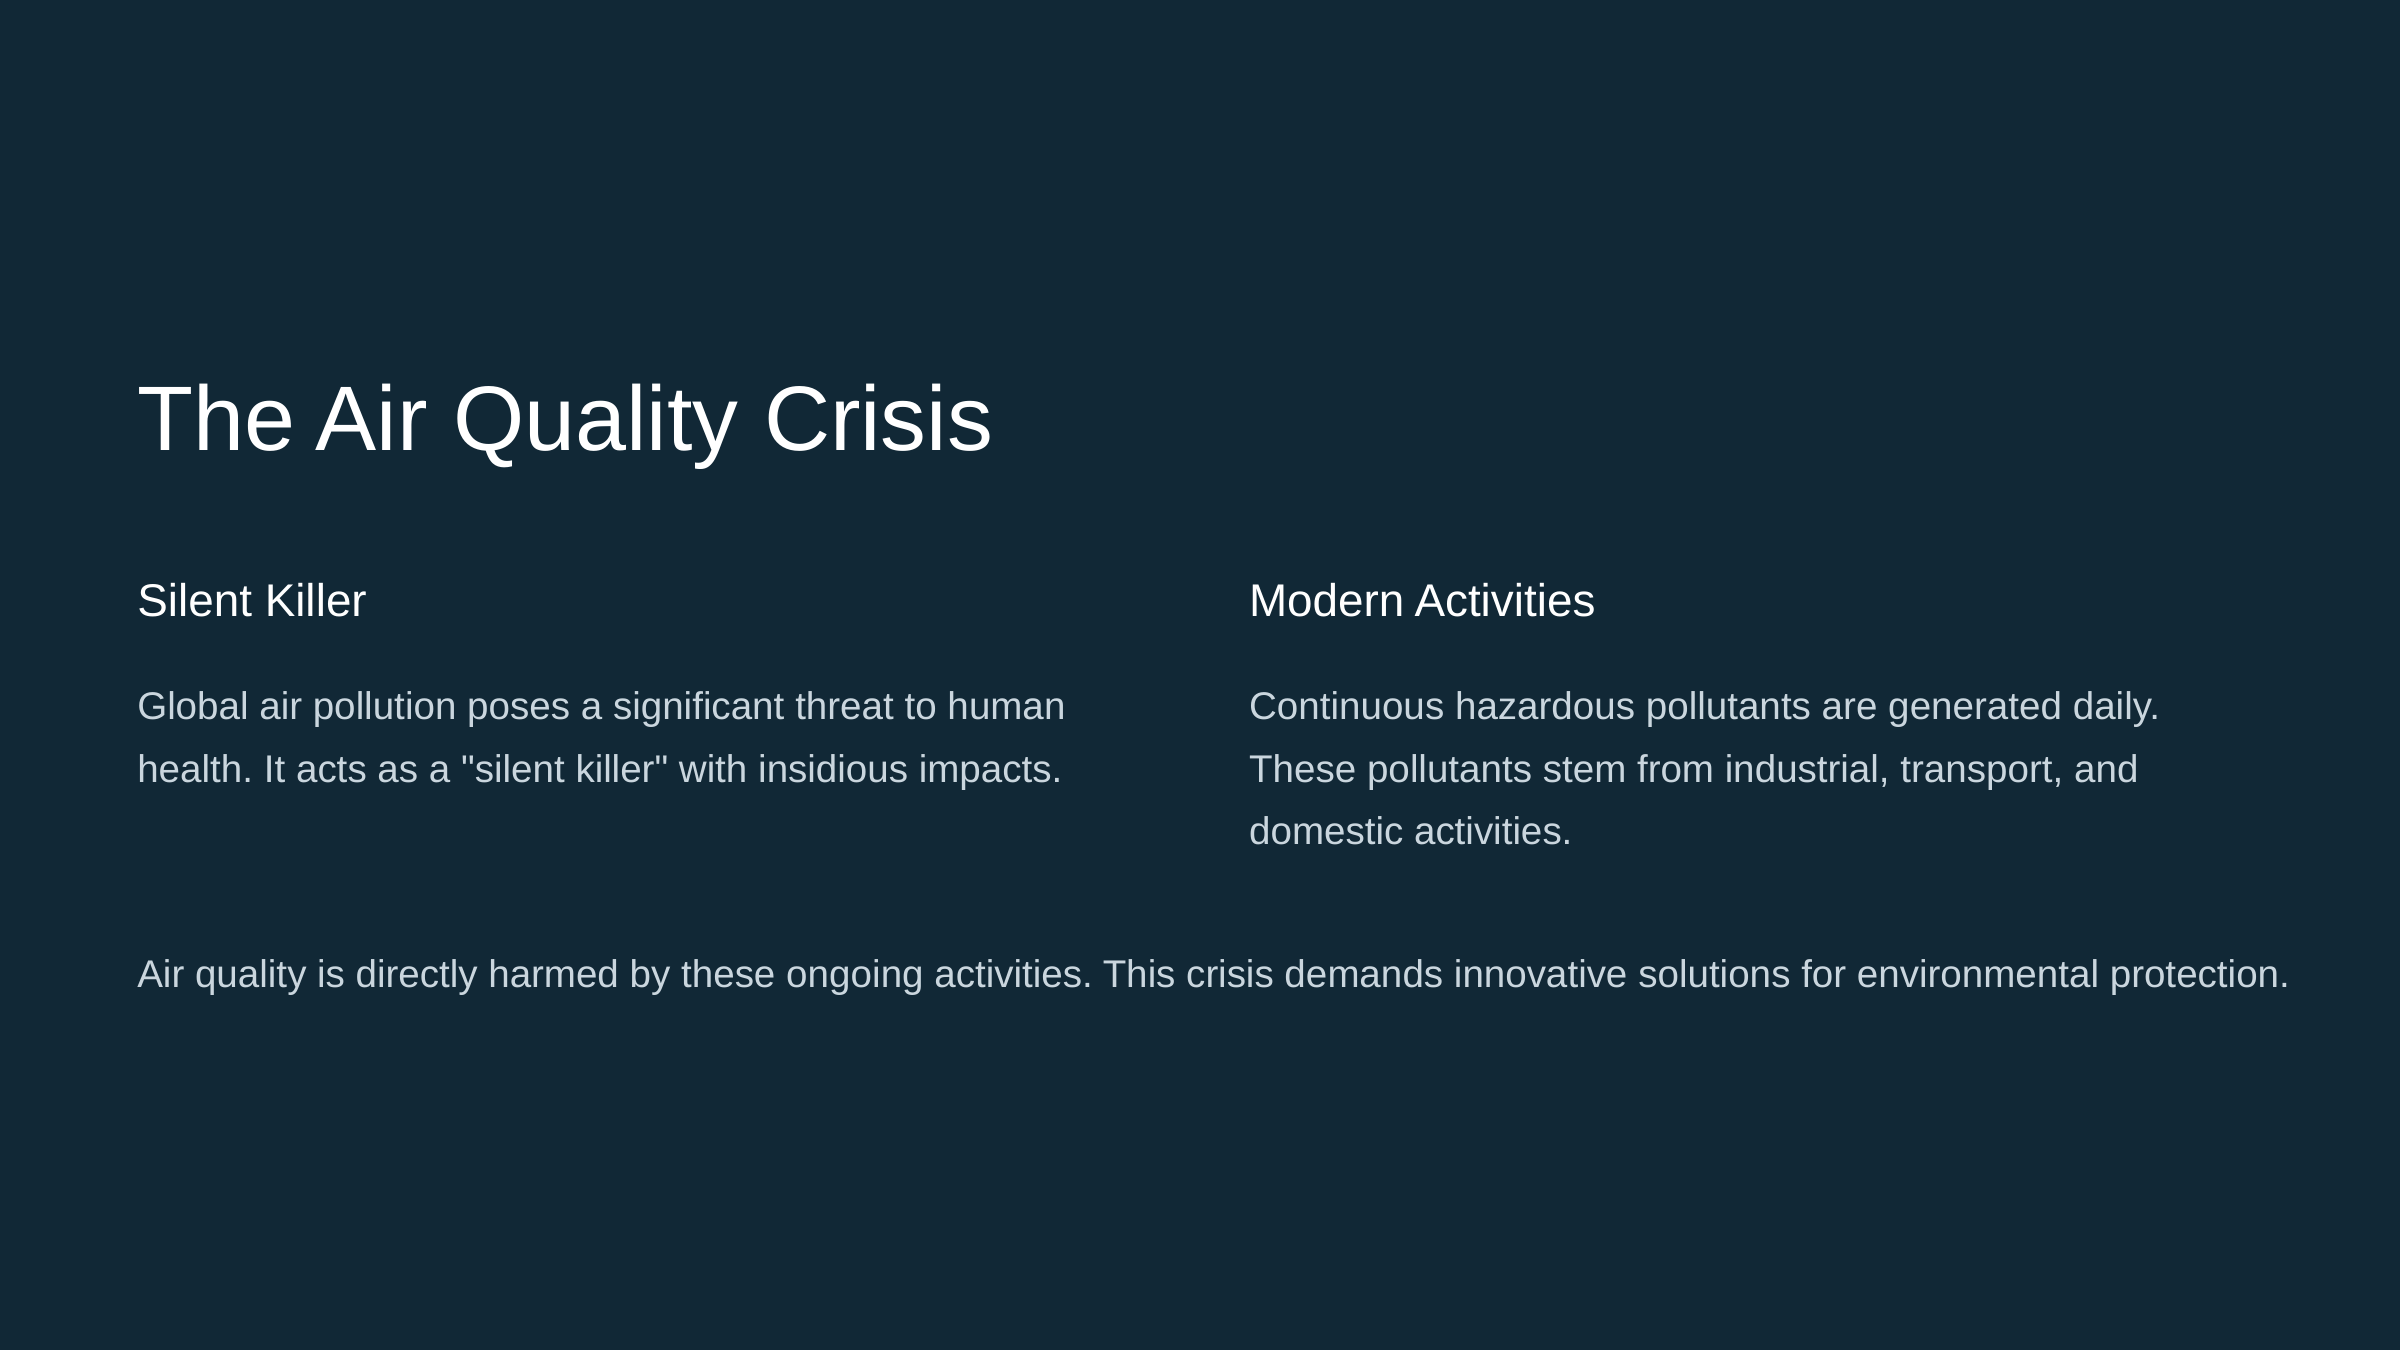

The Air Quality Crisis
Silent Killer
Modern Activities
Global air pollution poses a significant threat to human health. It acts as a "silent killer" with insidious impacts.
Continuous hazardous pollutants are generated daily. These pollutants stem from industrial, transport, and domestic activities.
Air quality is directly harmed by these ongoing activities. This crisis demands innovative solutions for environmental protection.